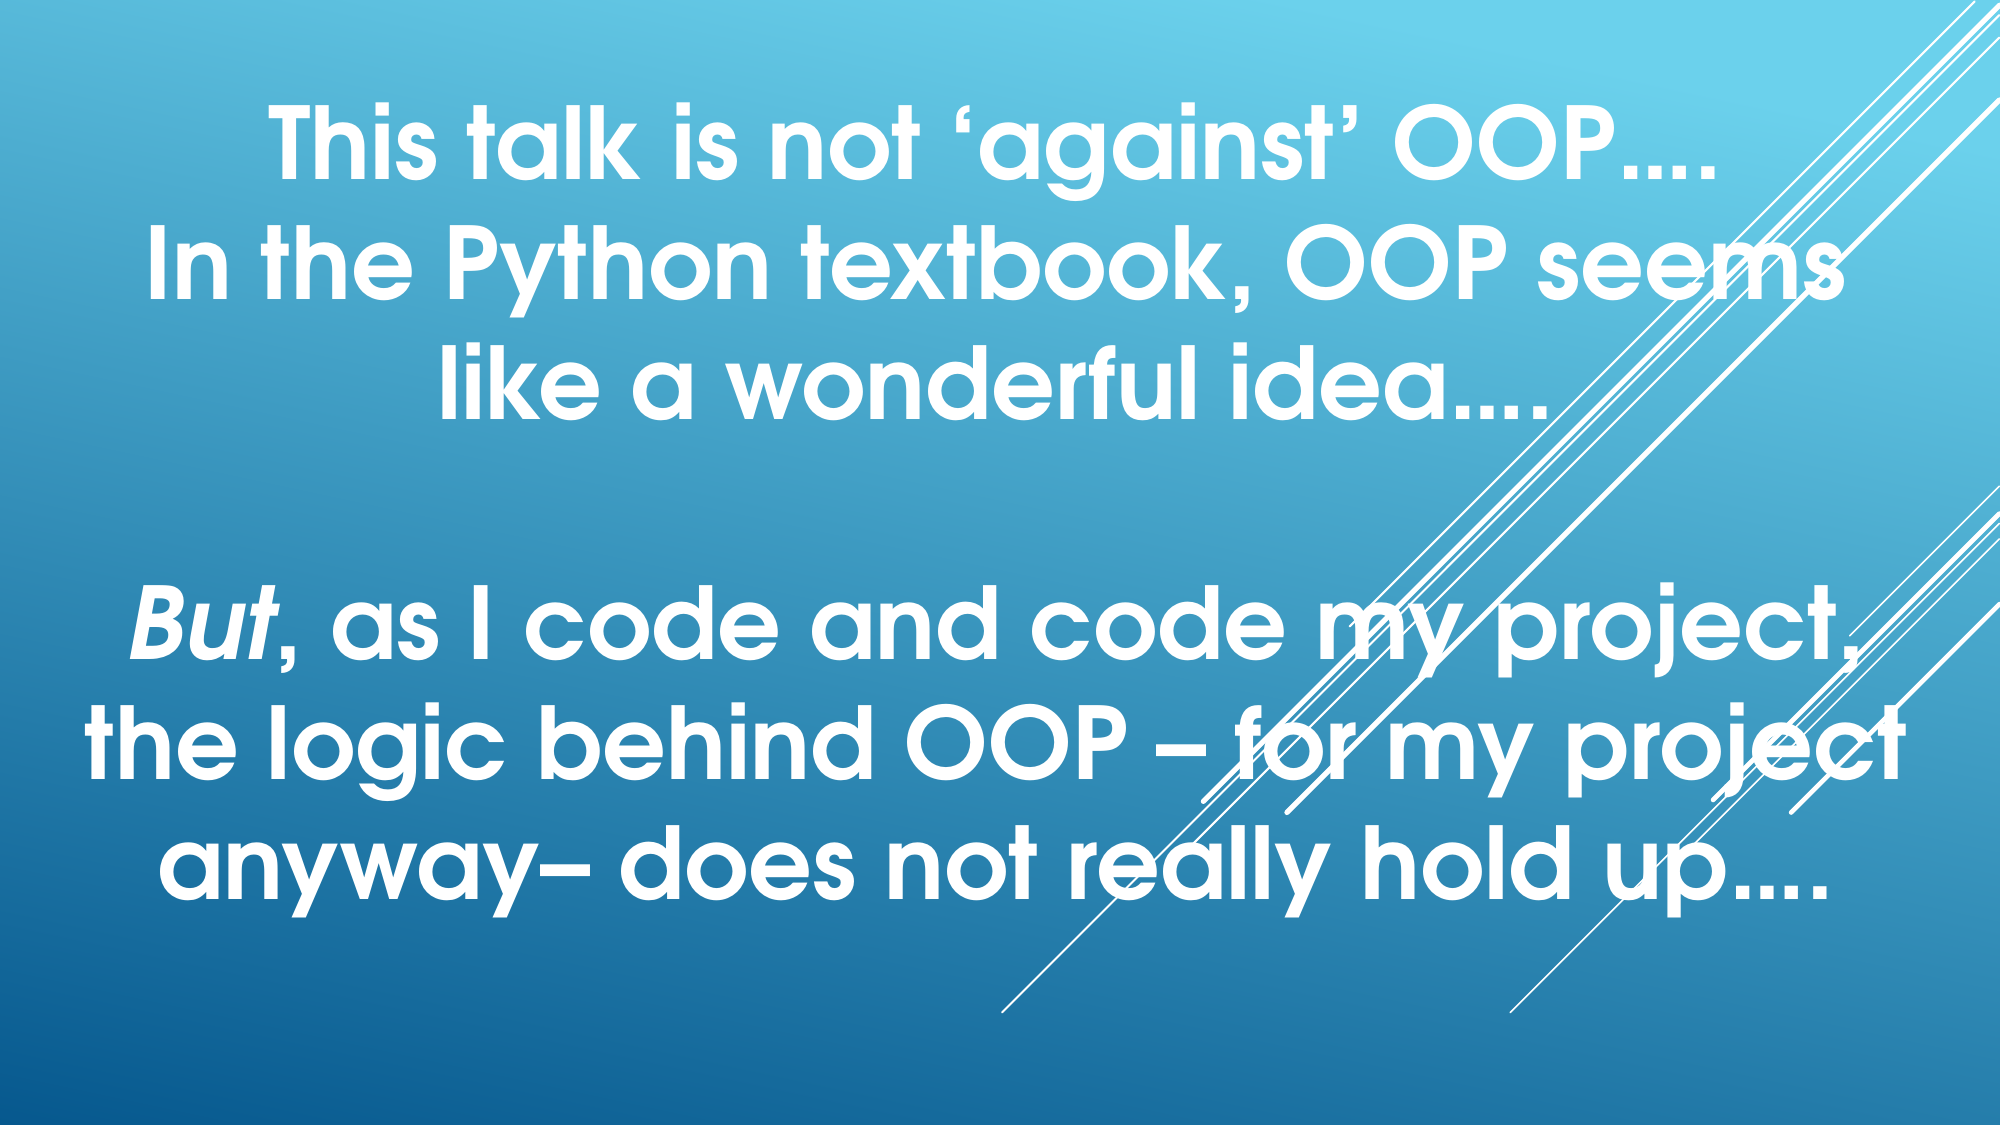

This talk is not ‘against’ OOP….
In the Python textbook, OOP seems like a wonderful idea….

But, as I code and code my project, the logic behind OOP – for my project anyway– does not really hold up….